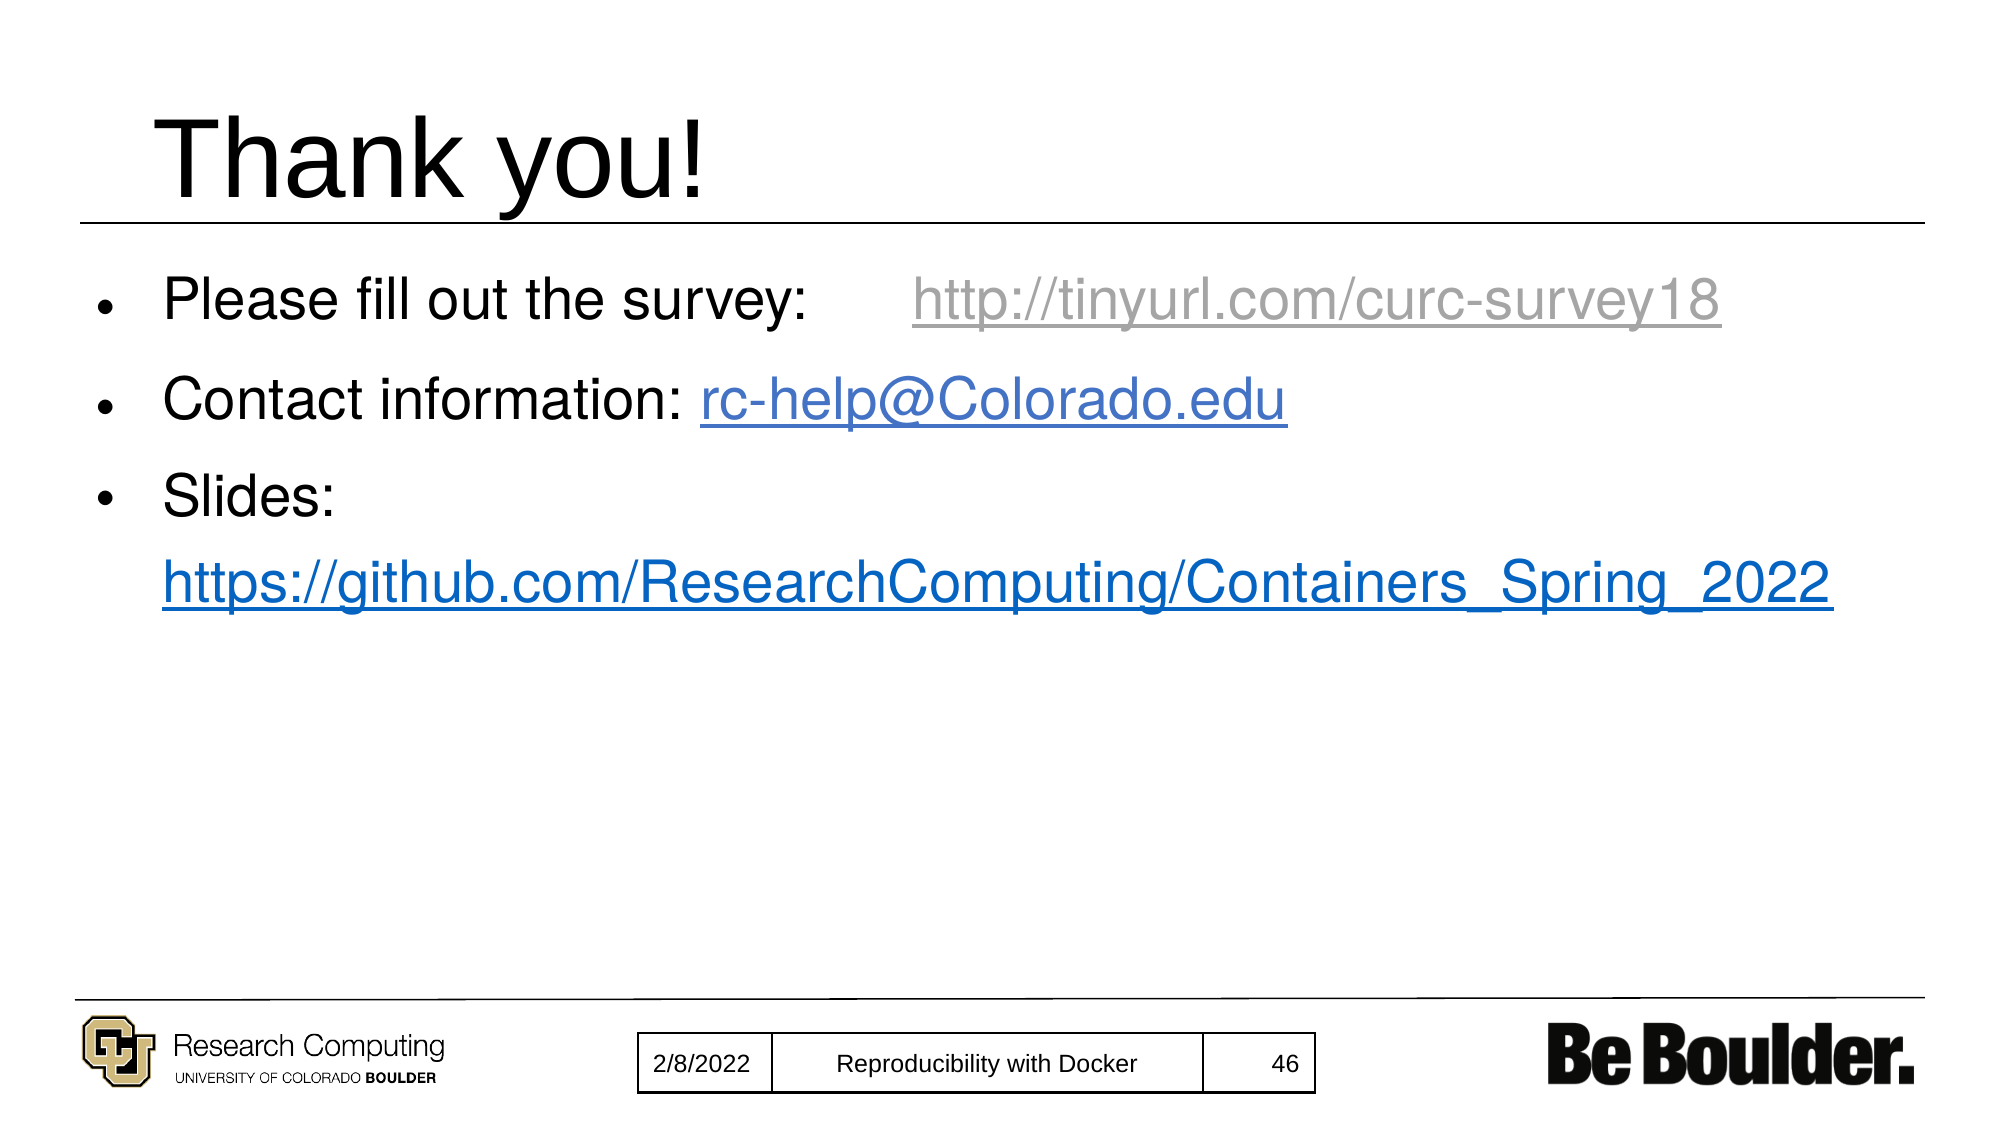

# Thank you!
Please fill out the survey: 	http://tinyurl.com/curc-survey18
Contact information: rc-help@Colorado.edu
Slides: https://github.com/ResearchComputing/Containers_Spring_2022

2/8/2022
46
Reproducibility with Docker